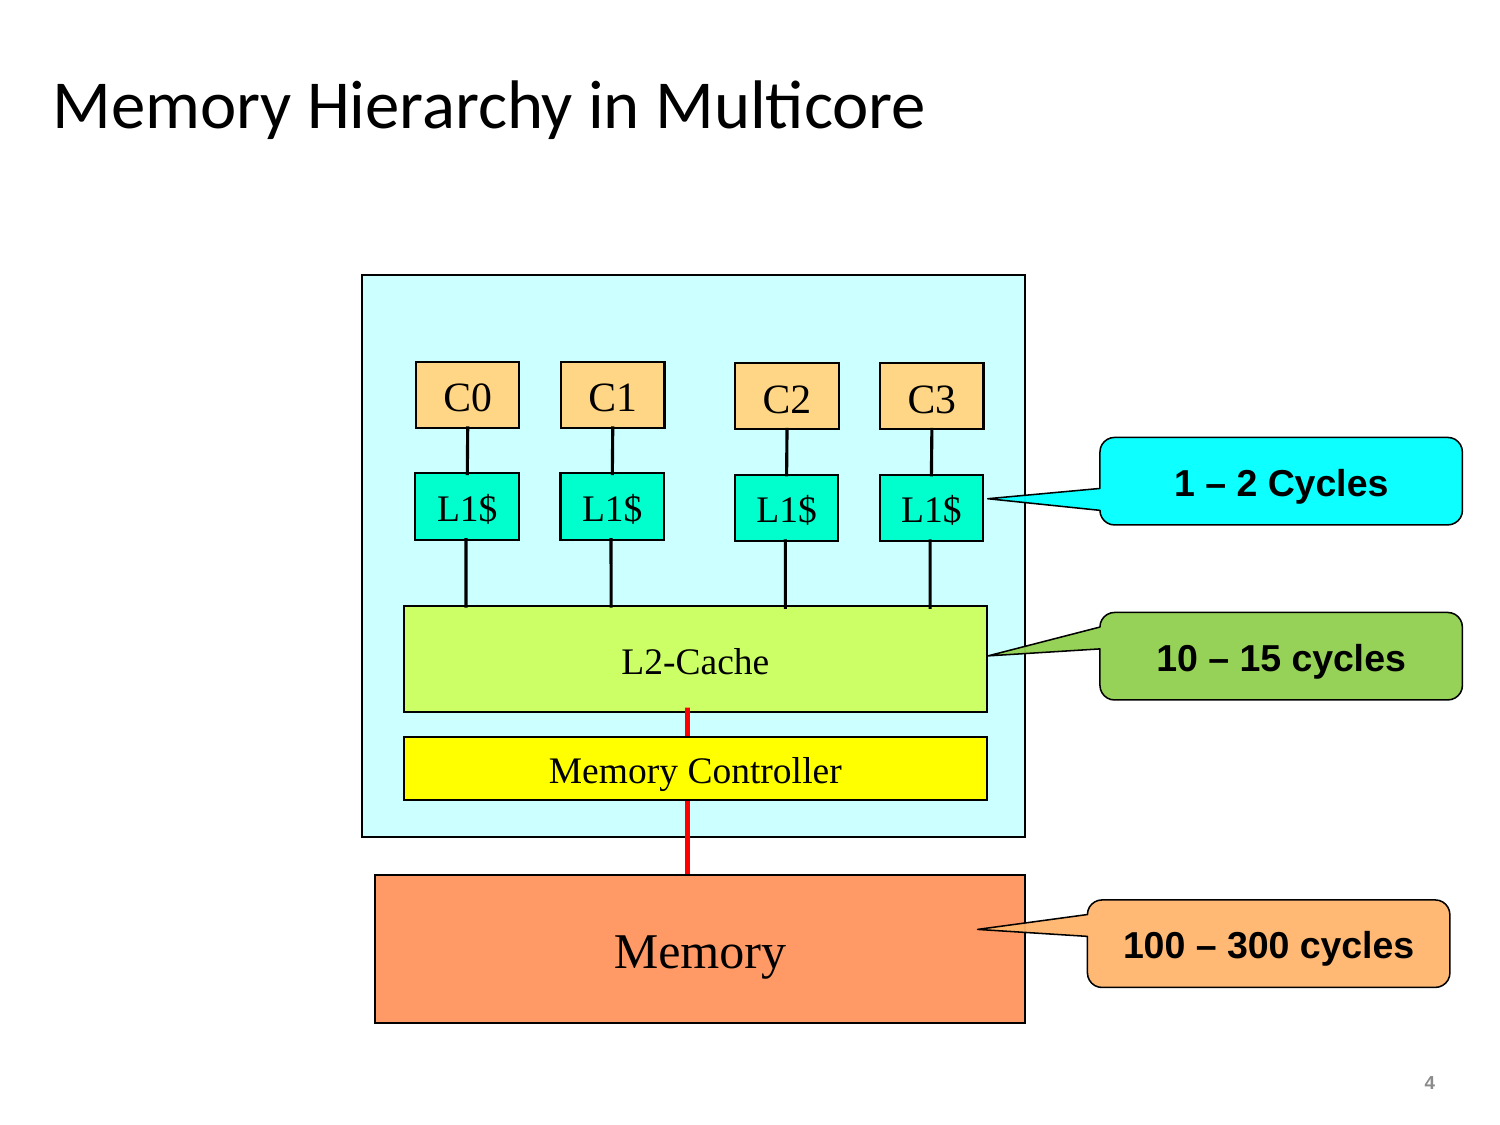

# Memory Hierarchy in Multicore

C0
C1
L1$
L1$

L2-Cache
C2
C3
L1$
L1$

1 – 2 Cycles
10 – 15 cycles
Memory Controller
Memory
100 – 300 cycles
4